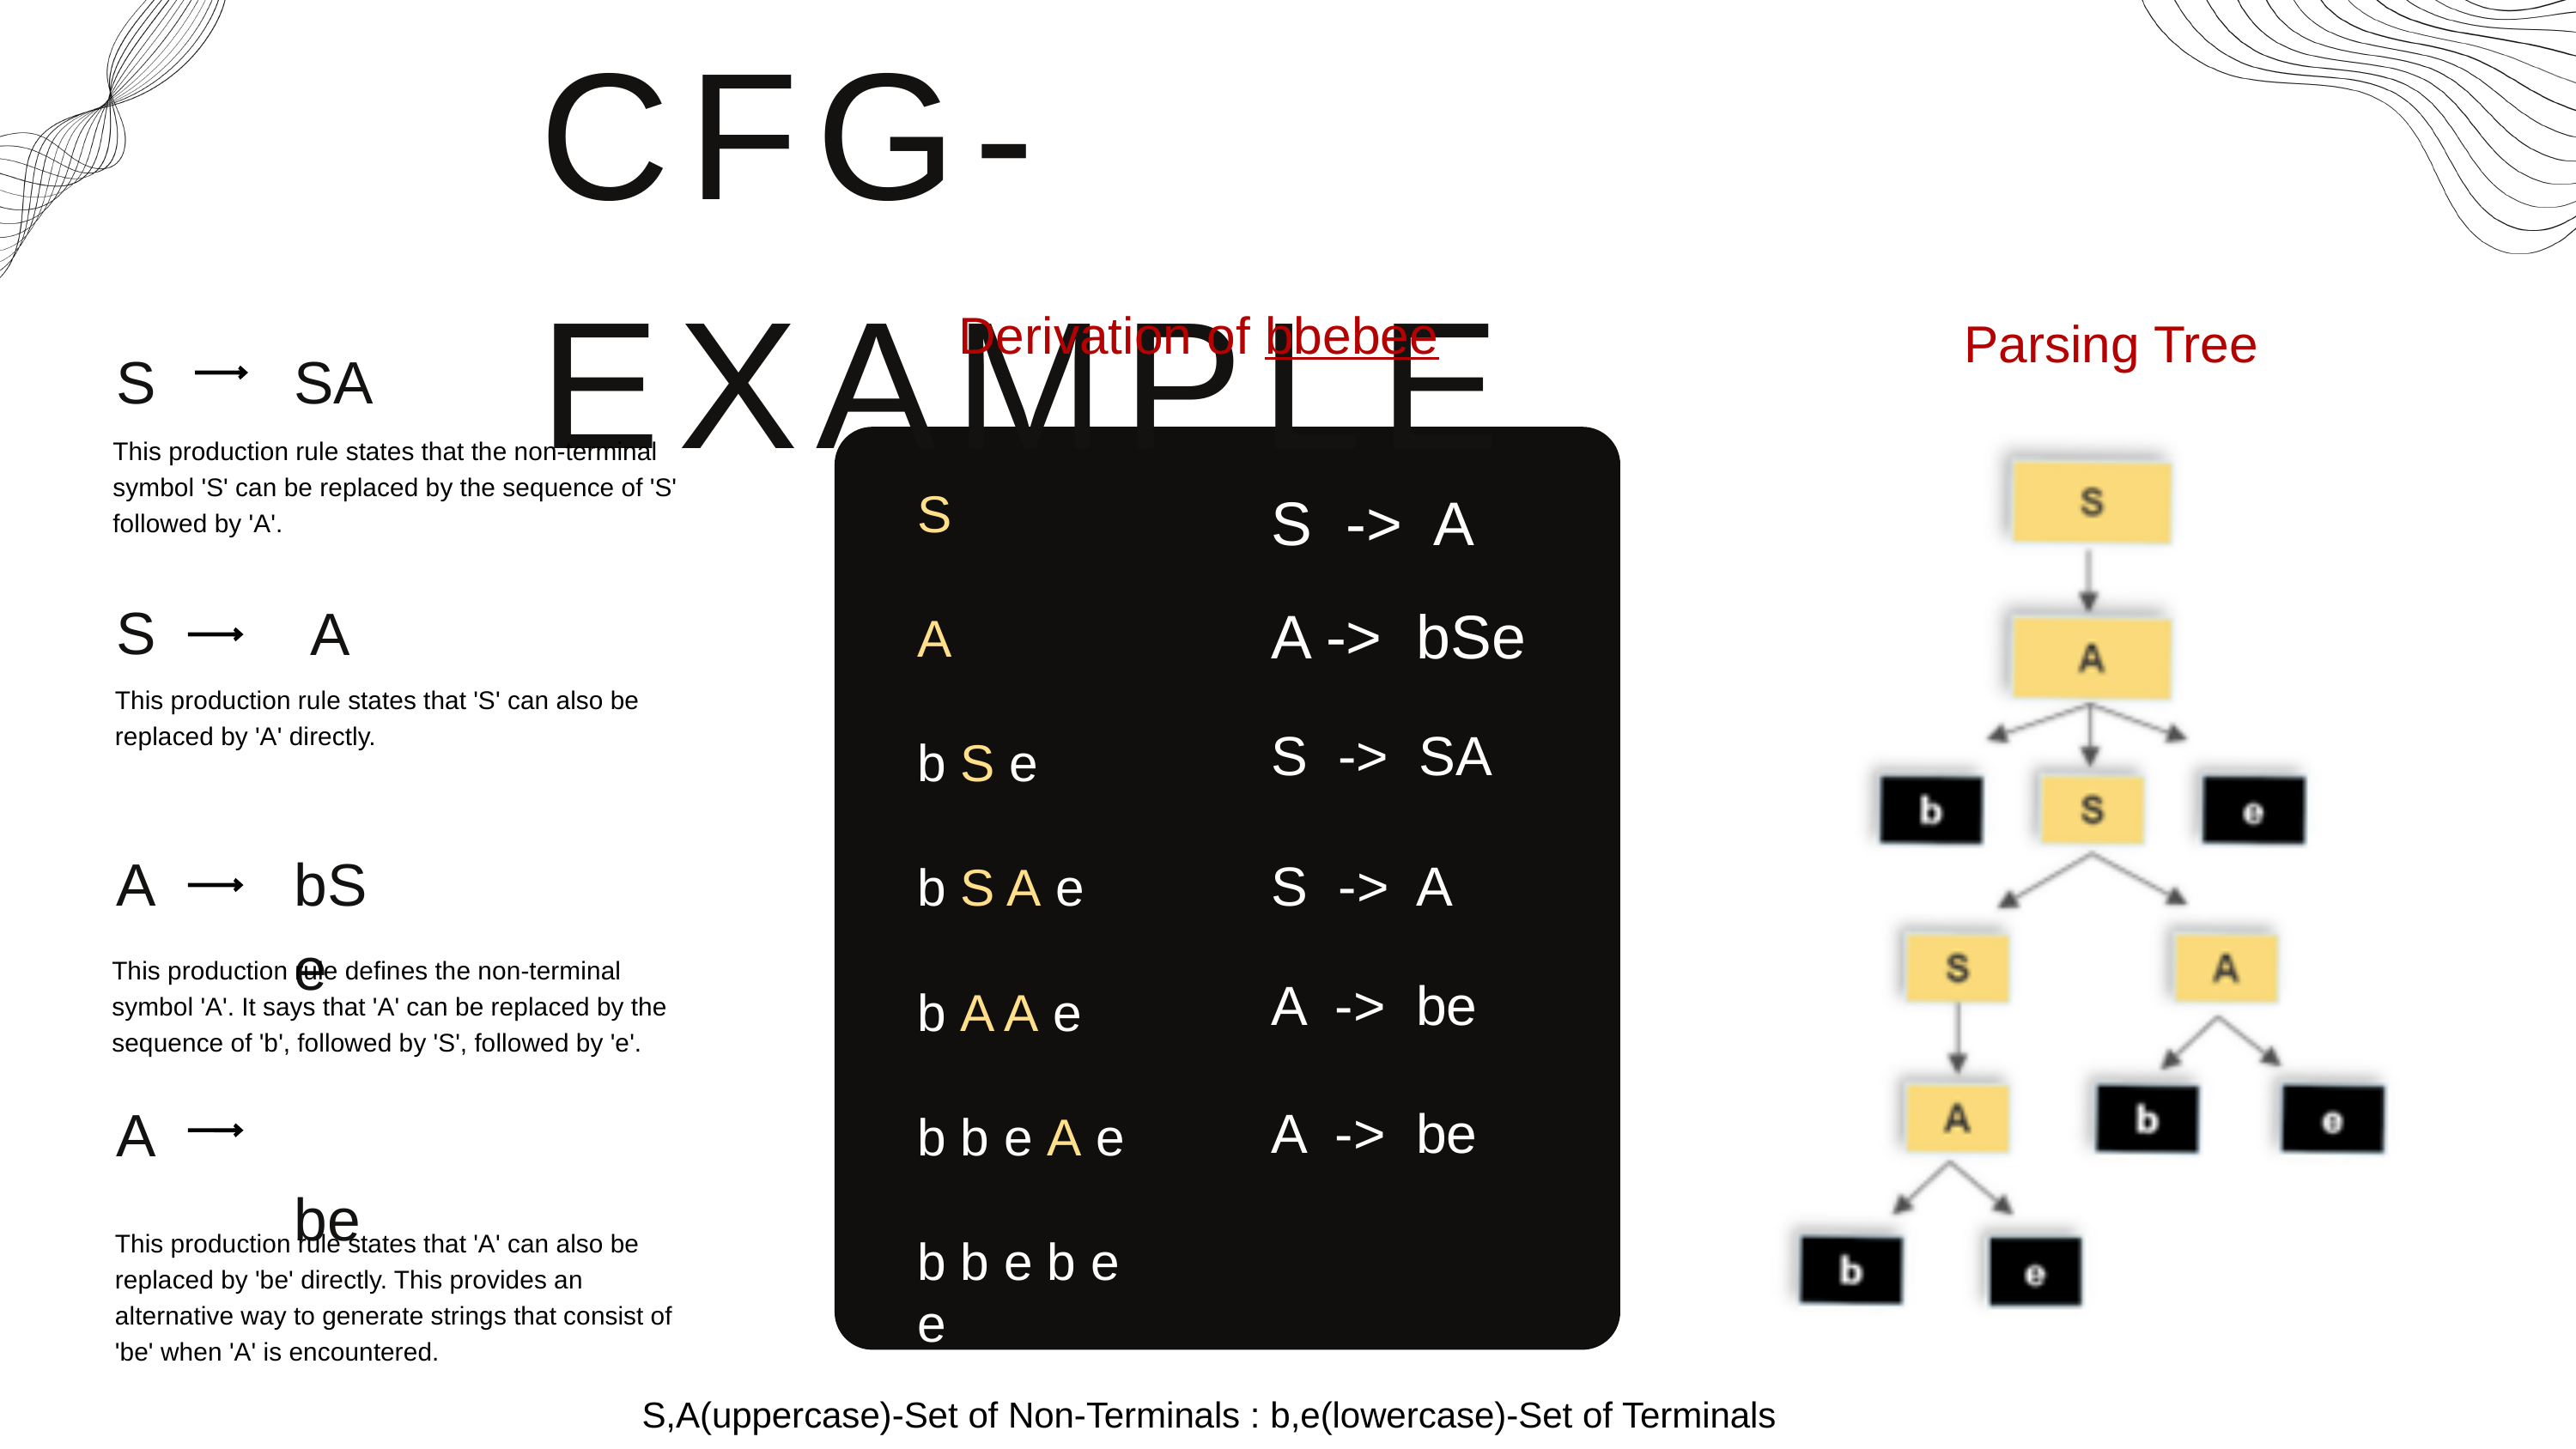

CFG-EXAMPLE
Derivation of bbebee
Parsing Tree
S

S

A

A
SA

 A

bSe

be

This production rule states that the non-terminal symbol 'S' can be replaced by the sequence of 'S' followed by 'A'.

S  ->  A
S

A

b S e

b S A e

b A A e

b b e A e

b b e b e e
A ->  bSe

This production rule states that 'S' can also be replaced by 'A' directly.
S  ->  SA
S  ->  A

This production rule defines the non-terminal symbol 'A'. It says that 'A' can be replaced by the sequence of 'b', followed by 'S', followed by 'e'.
A  ->  be
A  ->  be

This production rule states that 'A' can also be replaced by 'be' directly. This provides an alternative way to generate strings that consist of 'be' when 'A' is encountered.
S,A(uppercase)-Set of Non-Terminals : b,e(lowercase)-Set of Terminals